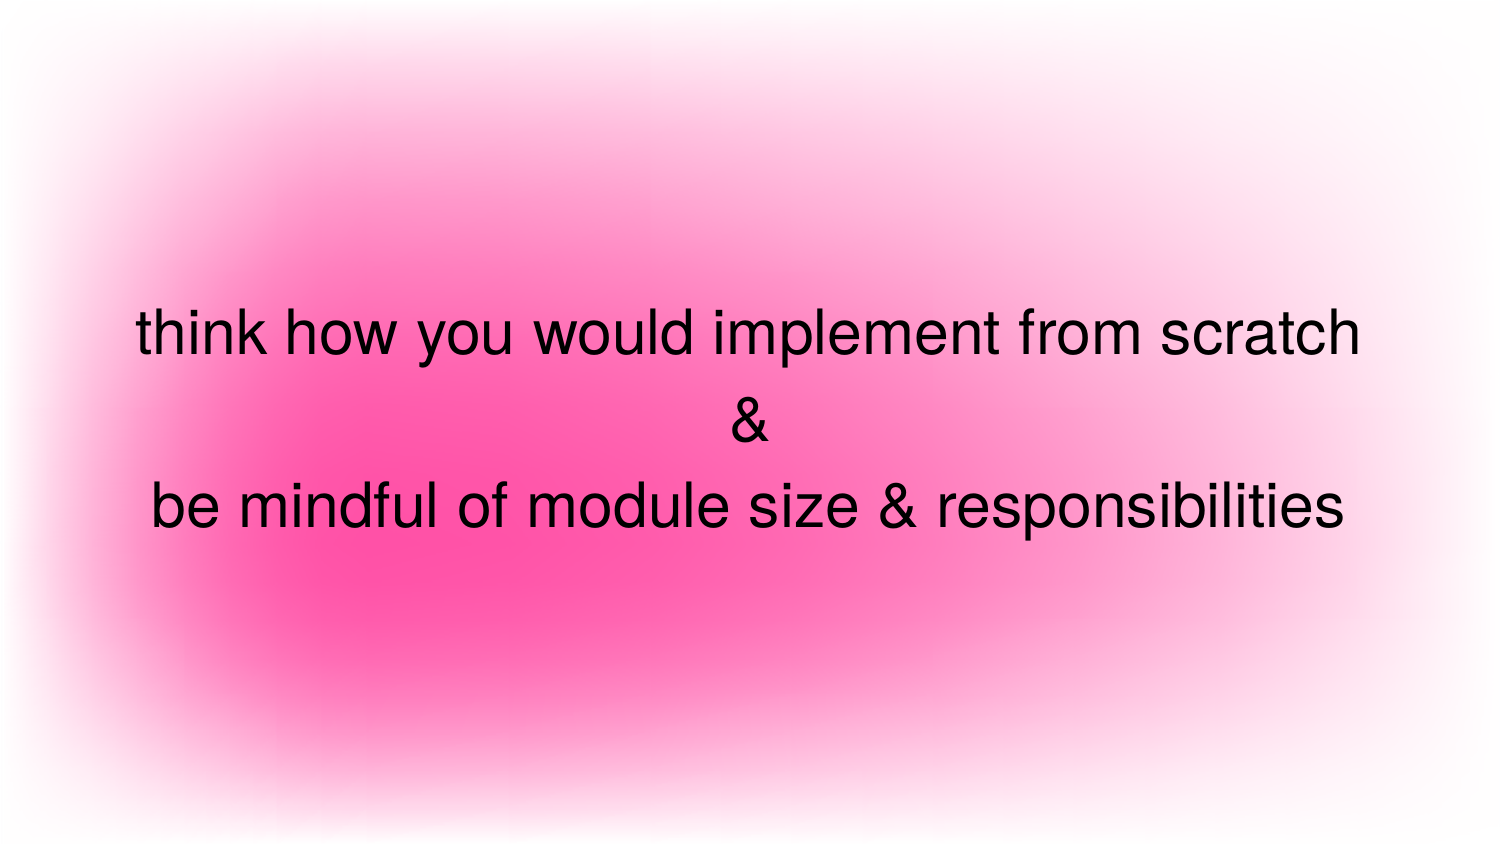

# think how you would implement from scratch
&
be mindful of module size & responsibilities